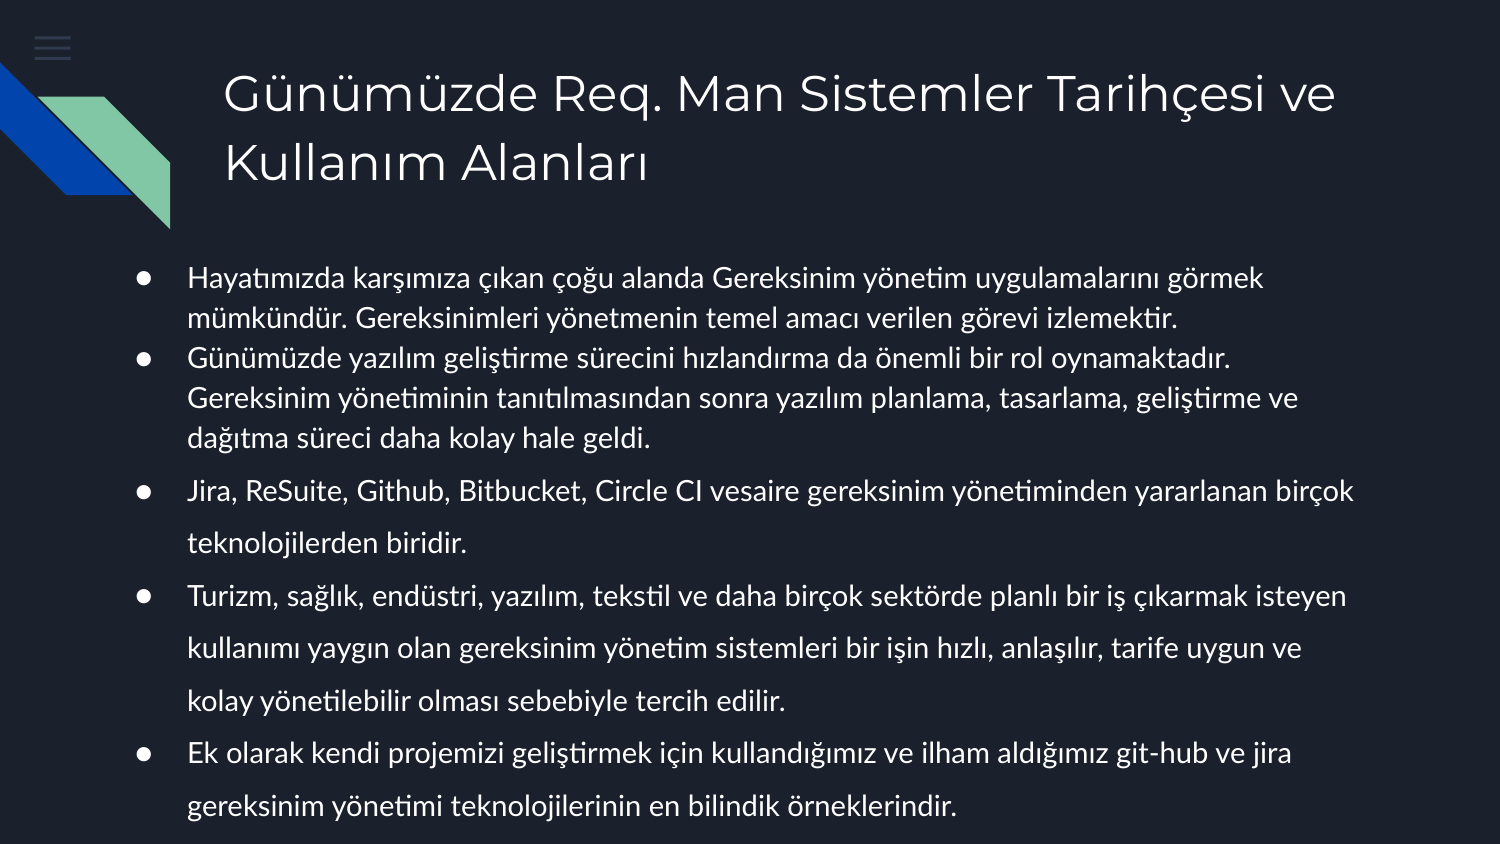

# Günümüzde Req. Man Sistemler Tarihçesi ve Kullanım Alanları
Hayatımızda karşımıza çıkan çoğu alanda Gereksinim yönetim uygulamalarını görmek mümkündür. Gereksinimleri yönetmenin temel amacı verilen görevi izlemektir.
Günümüzde yazılım geliştirme sürecini hızlandırma da önemli bir rol oynamaktadır. Gereksinim yönetiminin tanıtılmasından sonra yazılım planlama, tasarlama, geliştirme ve dağıtma süreci daha kolay hale geldi.
Jira, ReSuite, Github, Bitbucket, Circle CI vesaire gereksinim yönetiminden yararlanan birçok teknolojilerden biridir.
Turizm, sağlık, endüstri, yazılım, tekstil ve daha birçok sektörde planlı bir iş çıkarmak isteyen kullanımı yaygın olan gereksinim yönetim sistemleri bir işin hızlı, anlaşılır, tarife uygun ve kolay yönetilebilir olması sebebiyle tercih edilir.
Ek olarak kendi projemizi geliştirmek için kullandığımız ve ilham aldığımız git-hub ve jira gereksinim yönetimi teknolojilerinin en bilindik örneklerindir.